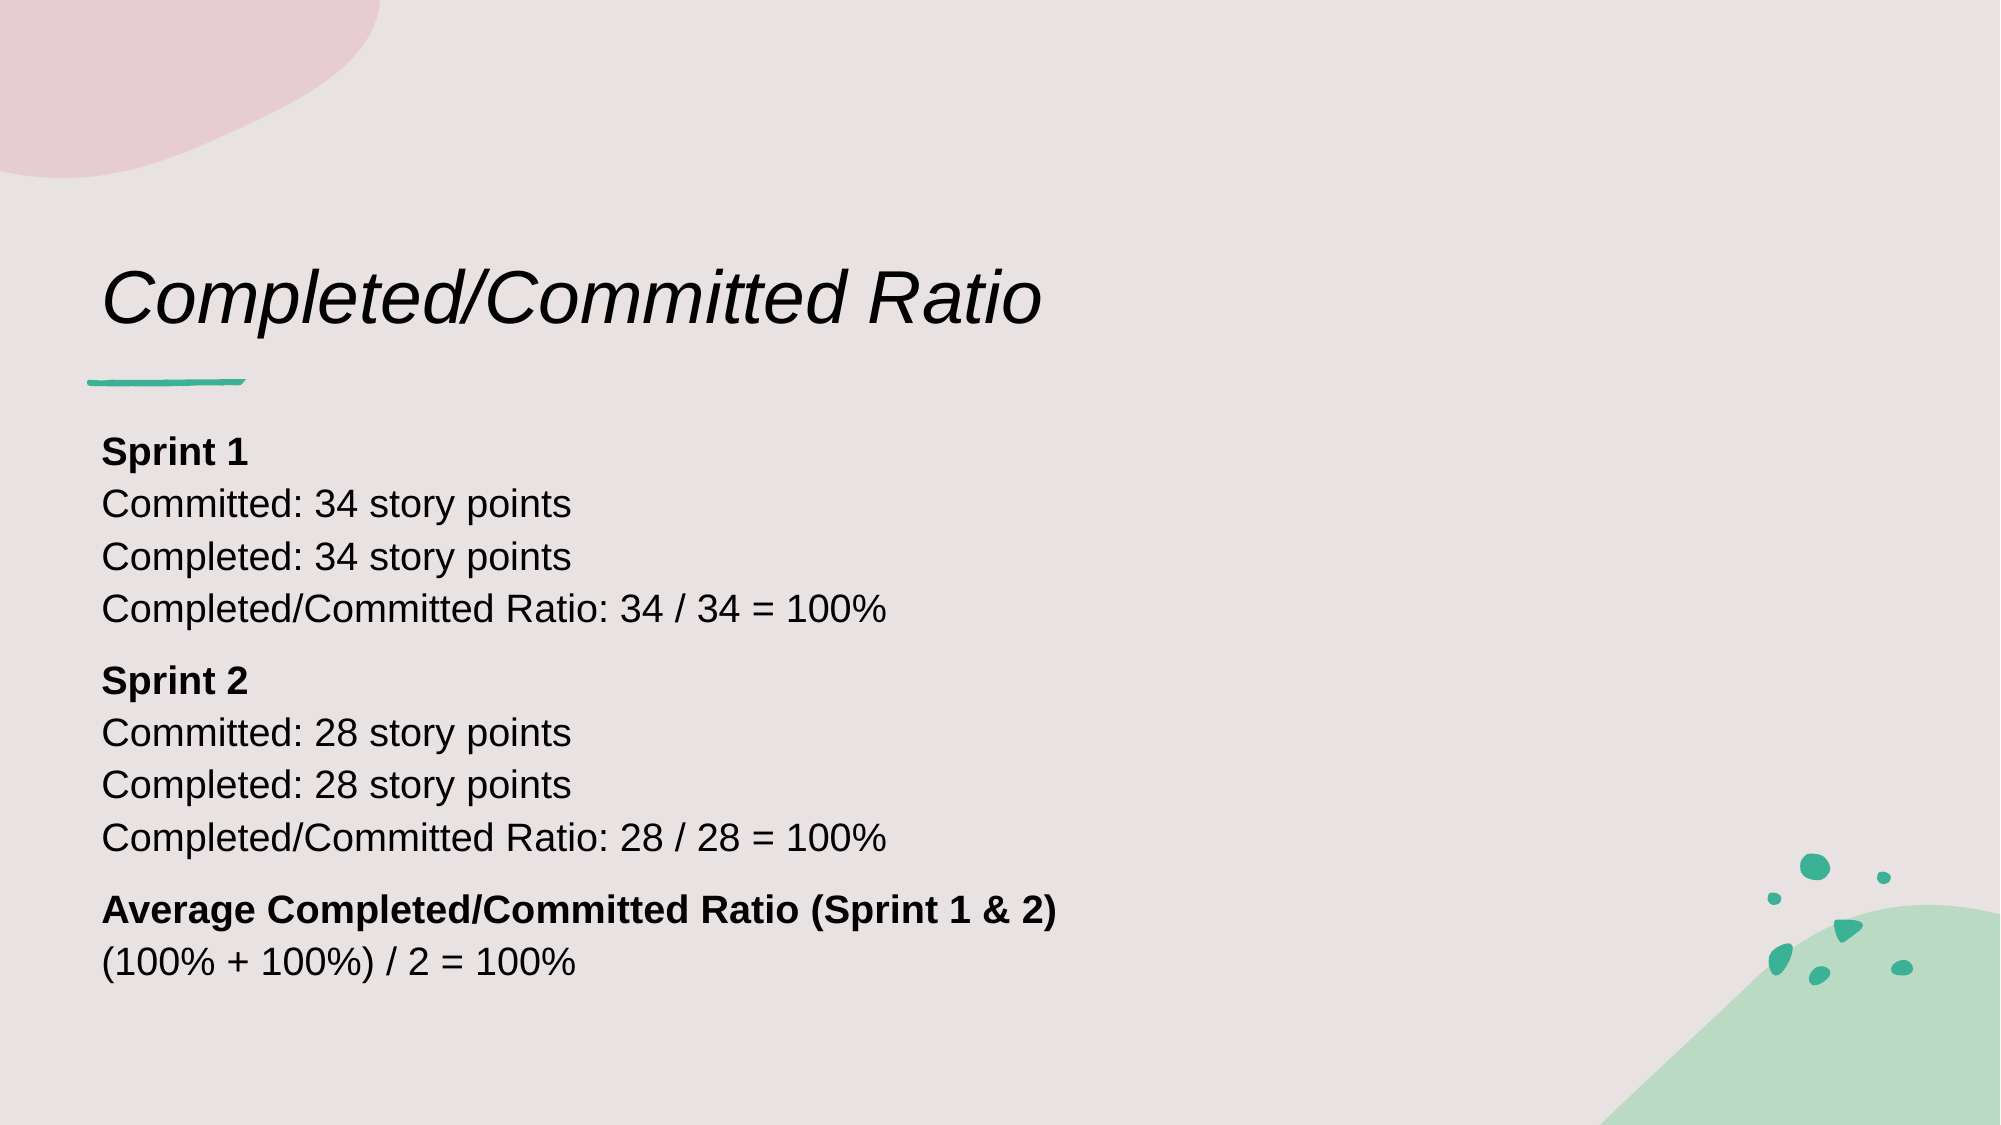

# Completed/Committed Ratio
Sprint 1
Committed: 34 story points
Completed: 34 story points
Completed/Committed Ratio: 34 / 34 = 100%
Sprint 2
Committed: 28 story points
Completed: 28 story points
Completed/Committed Ratio: 28 / 28 = 100%
Average Completed/Committed Ratio (Sprint 1 & 2)
(100% + 100%) / 2 = 100%